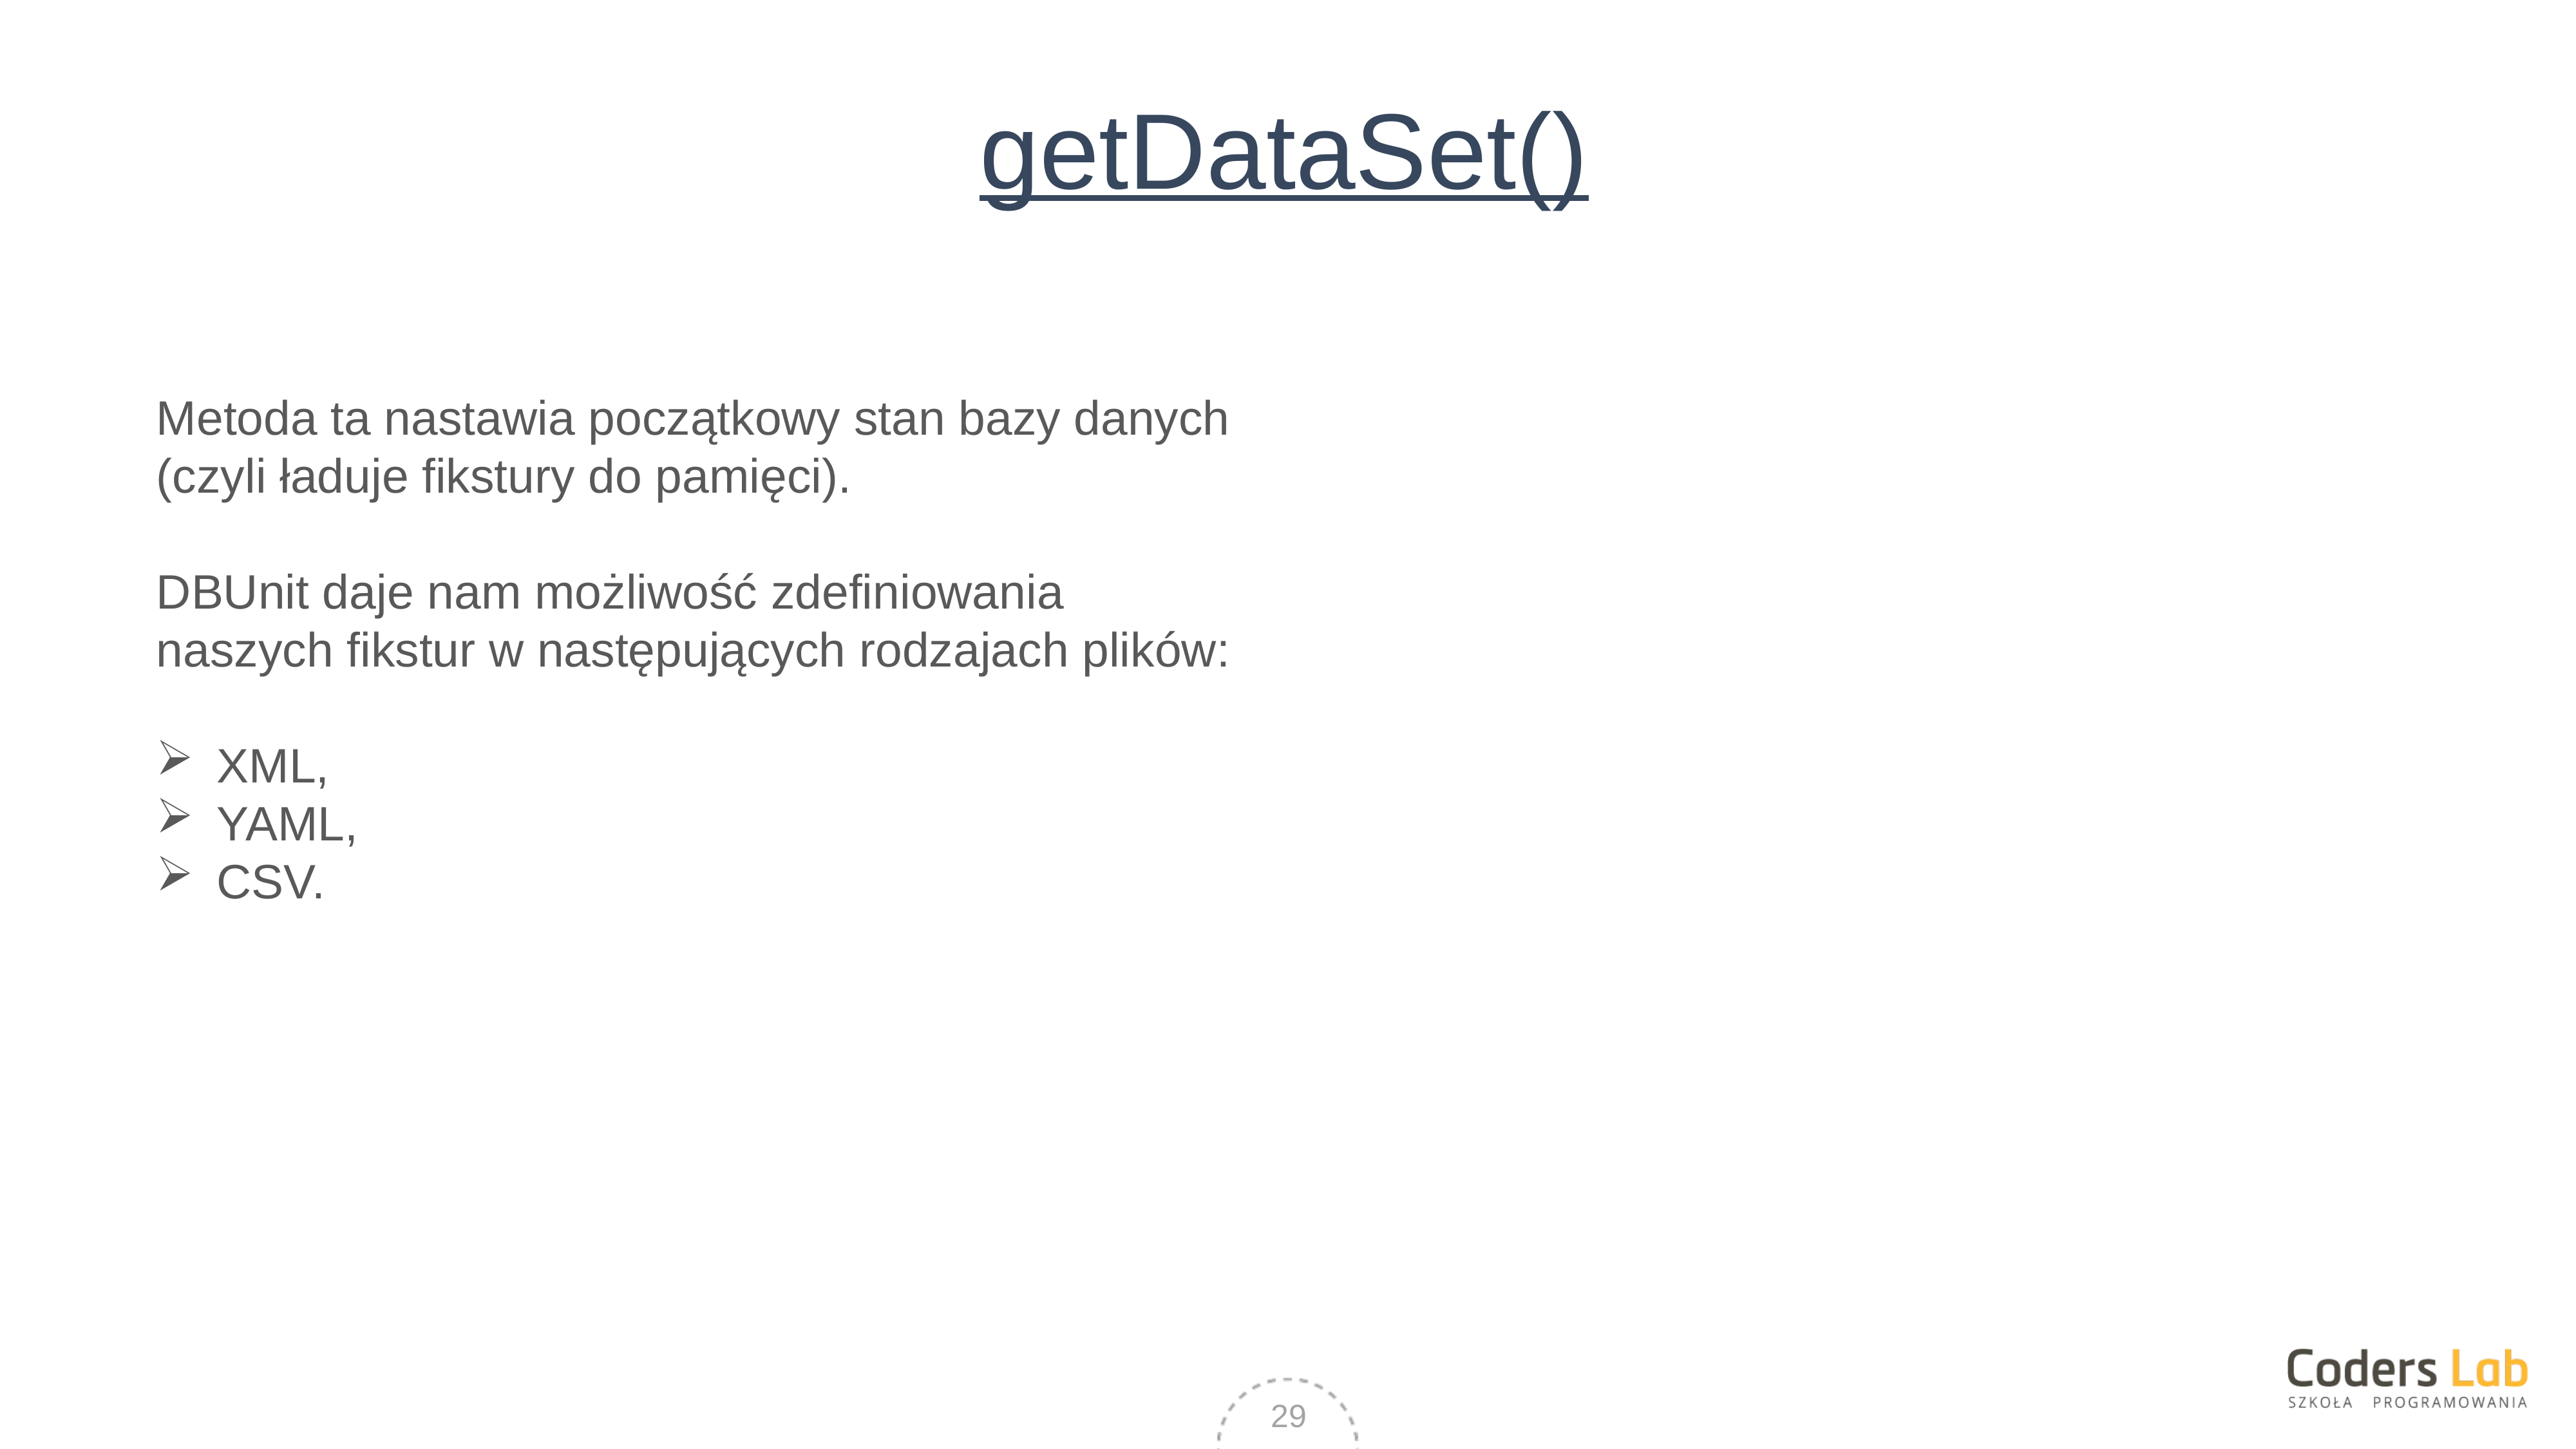

# getDataSet()
Metoda ta nastawia początkowy stan bazy danych (czyli ładuje fikstury do pamięci).

DBUnit daje nam możliwość zdefiniowania naszych fikstur w następujących rodzajach plików:

XML,
YAML,
CSV.
29